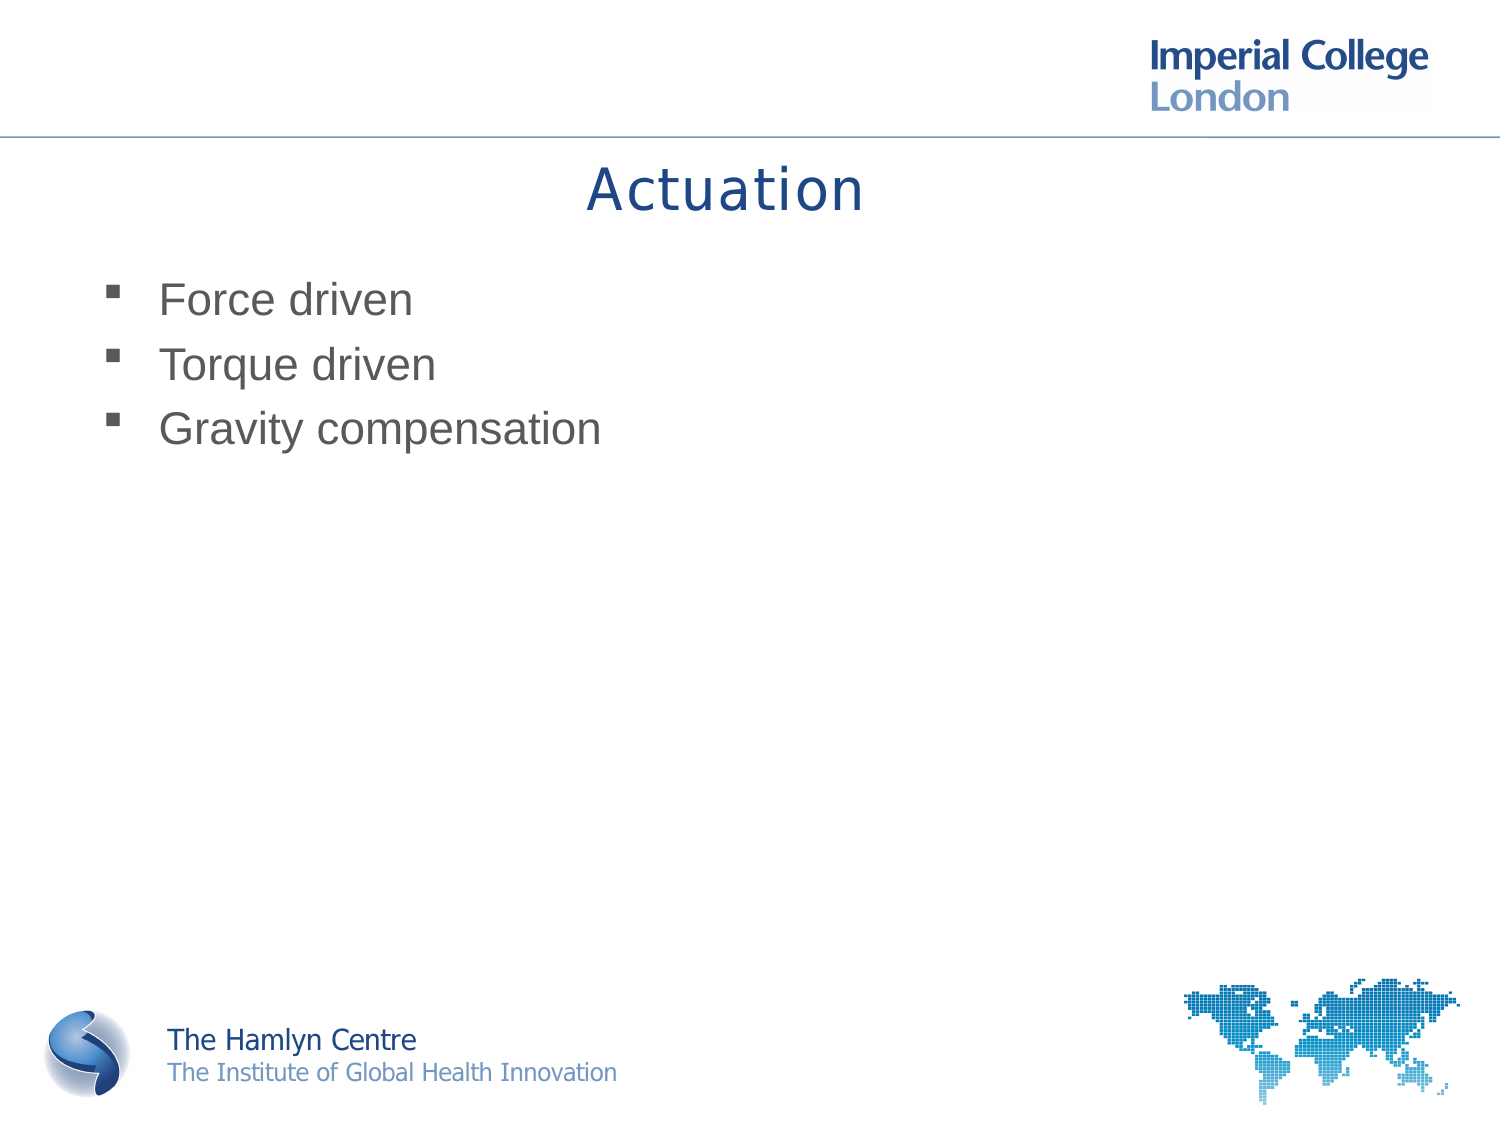

# Actuation
Force driven
Torque driven
Gravity compensation